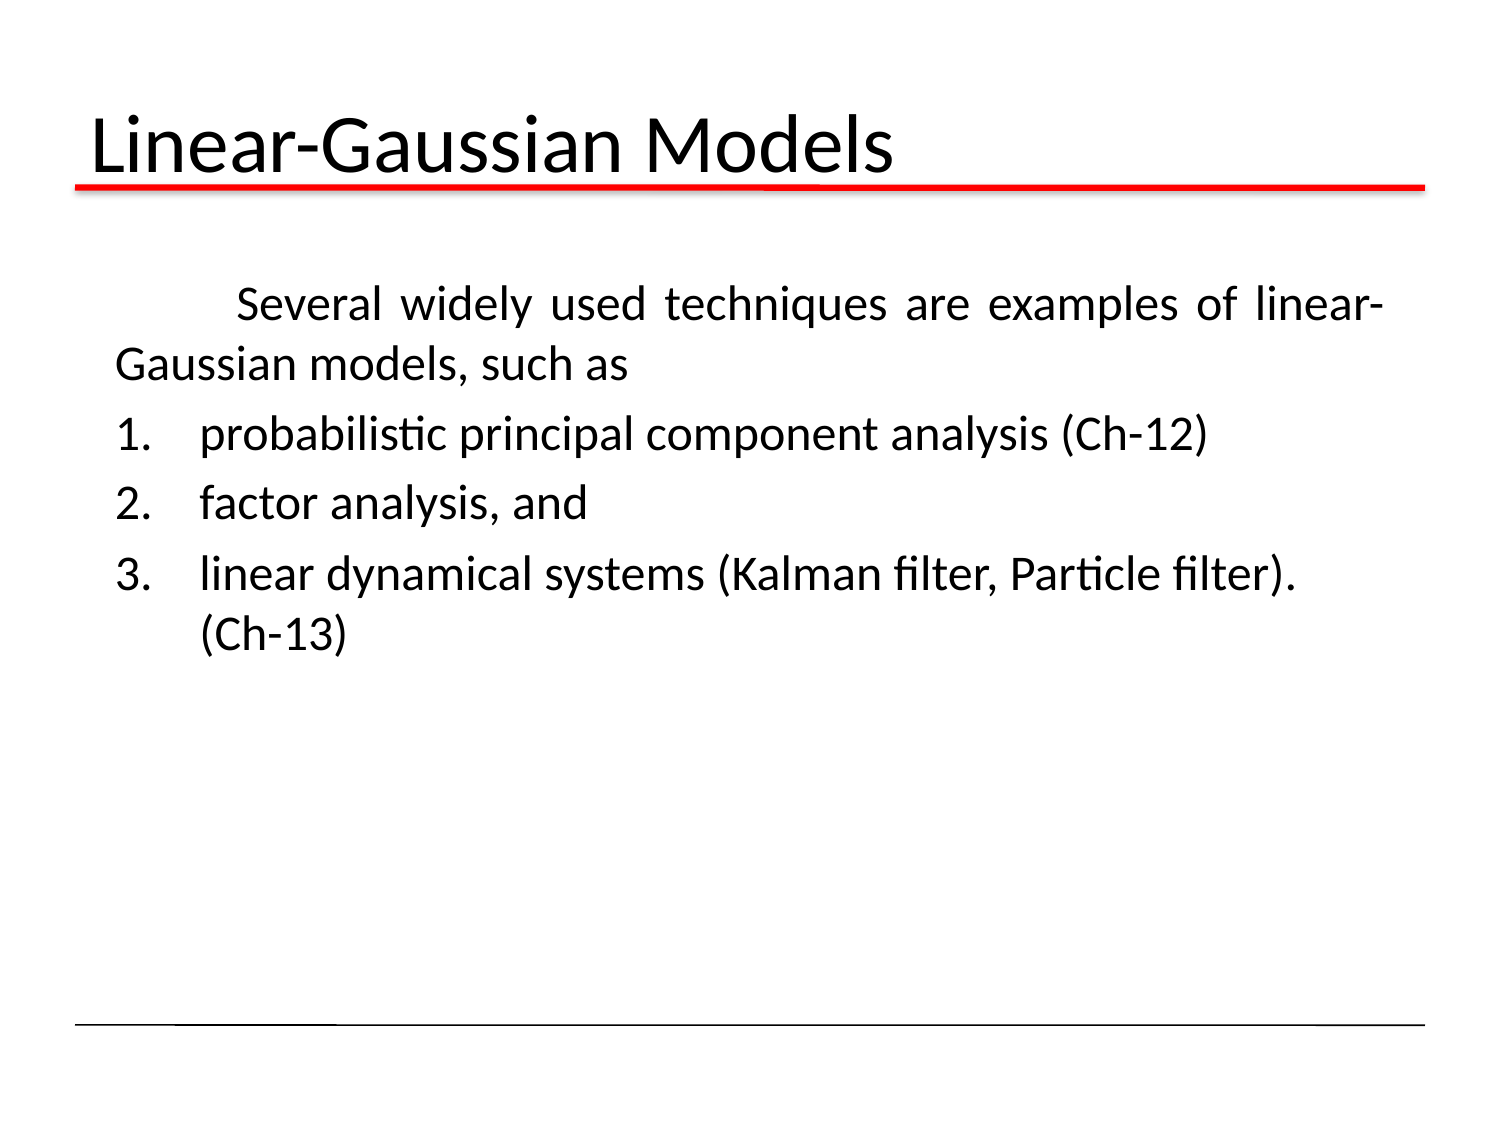

# Linear-Gaussian Models
       Several widely used techniques are examples of linear-Gaussian models, such as
probabilistic principal component analysis (Ch-12)
factor analysis, and
linear dynamical systems (Kalman filter, Particle filter). (Ch-13)